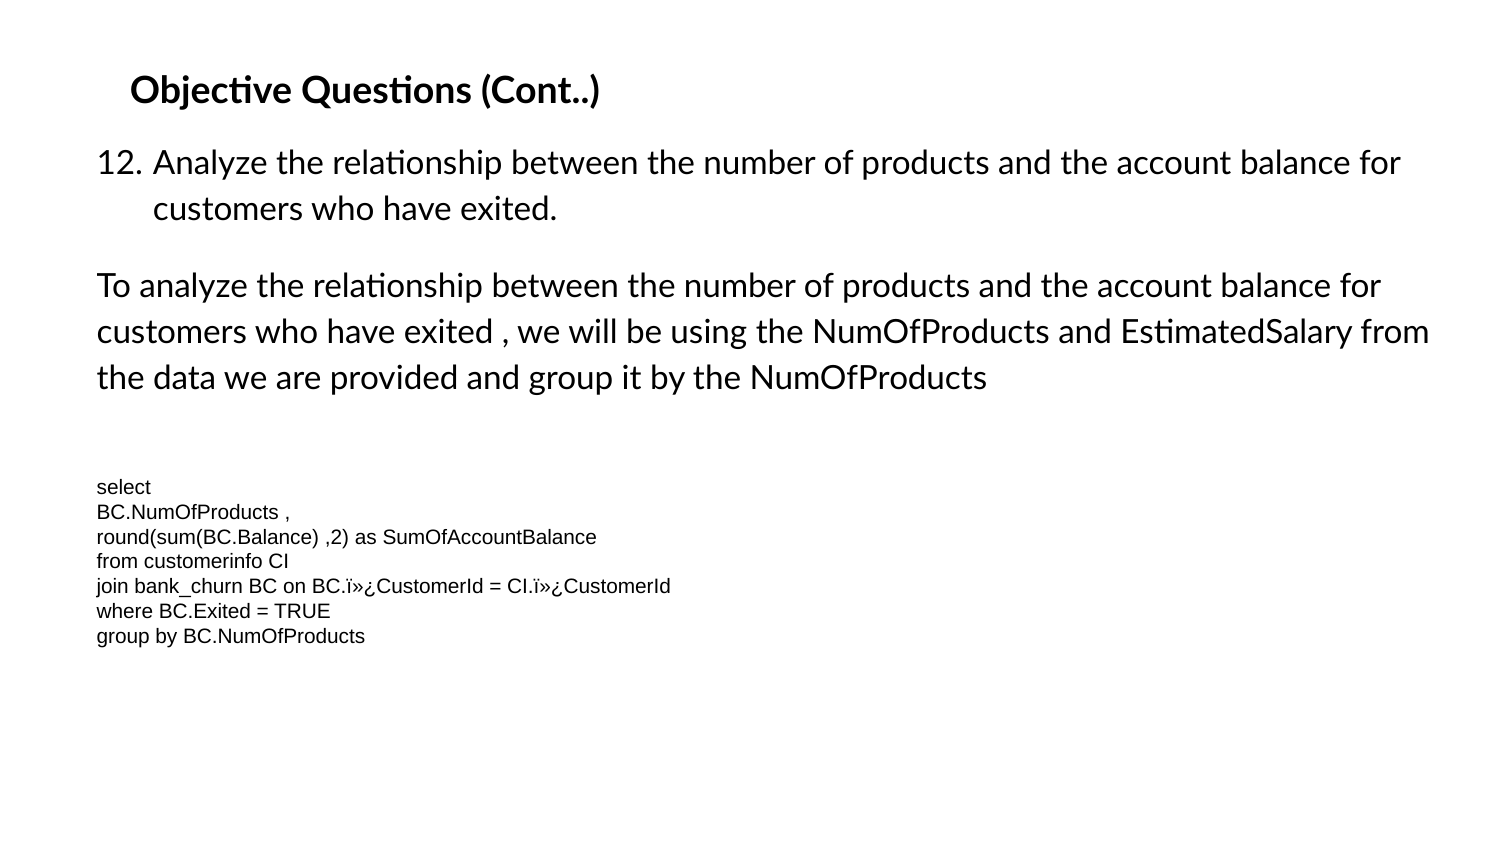

Objective Questions (Cont..)
Analyze the relationship between the number of products and the account balance for customers who have exited.
To analyze the relationship between the number of products and the account balance for customers who have exited , we will be using the NumOfProducts and EstimatedSalary from the data we are provided and group it by the NumOfProducts

select
BC.NumOfProducts ,
round(sum(BC.Balance) ,2) as SumOfAccountBalance
from customerinfo CI
join bank_churn BC on BC.ï»¿CustomerId = CI.ï»¿CustomerId
where BC.Exited = TRUE
group by BC.NumOfProducts